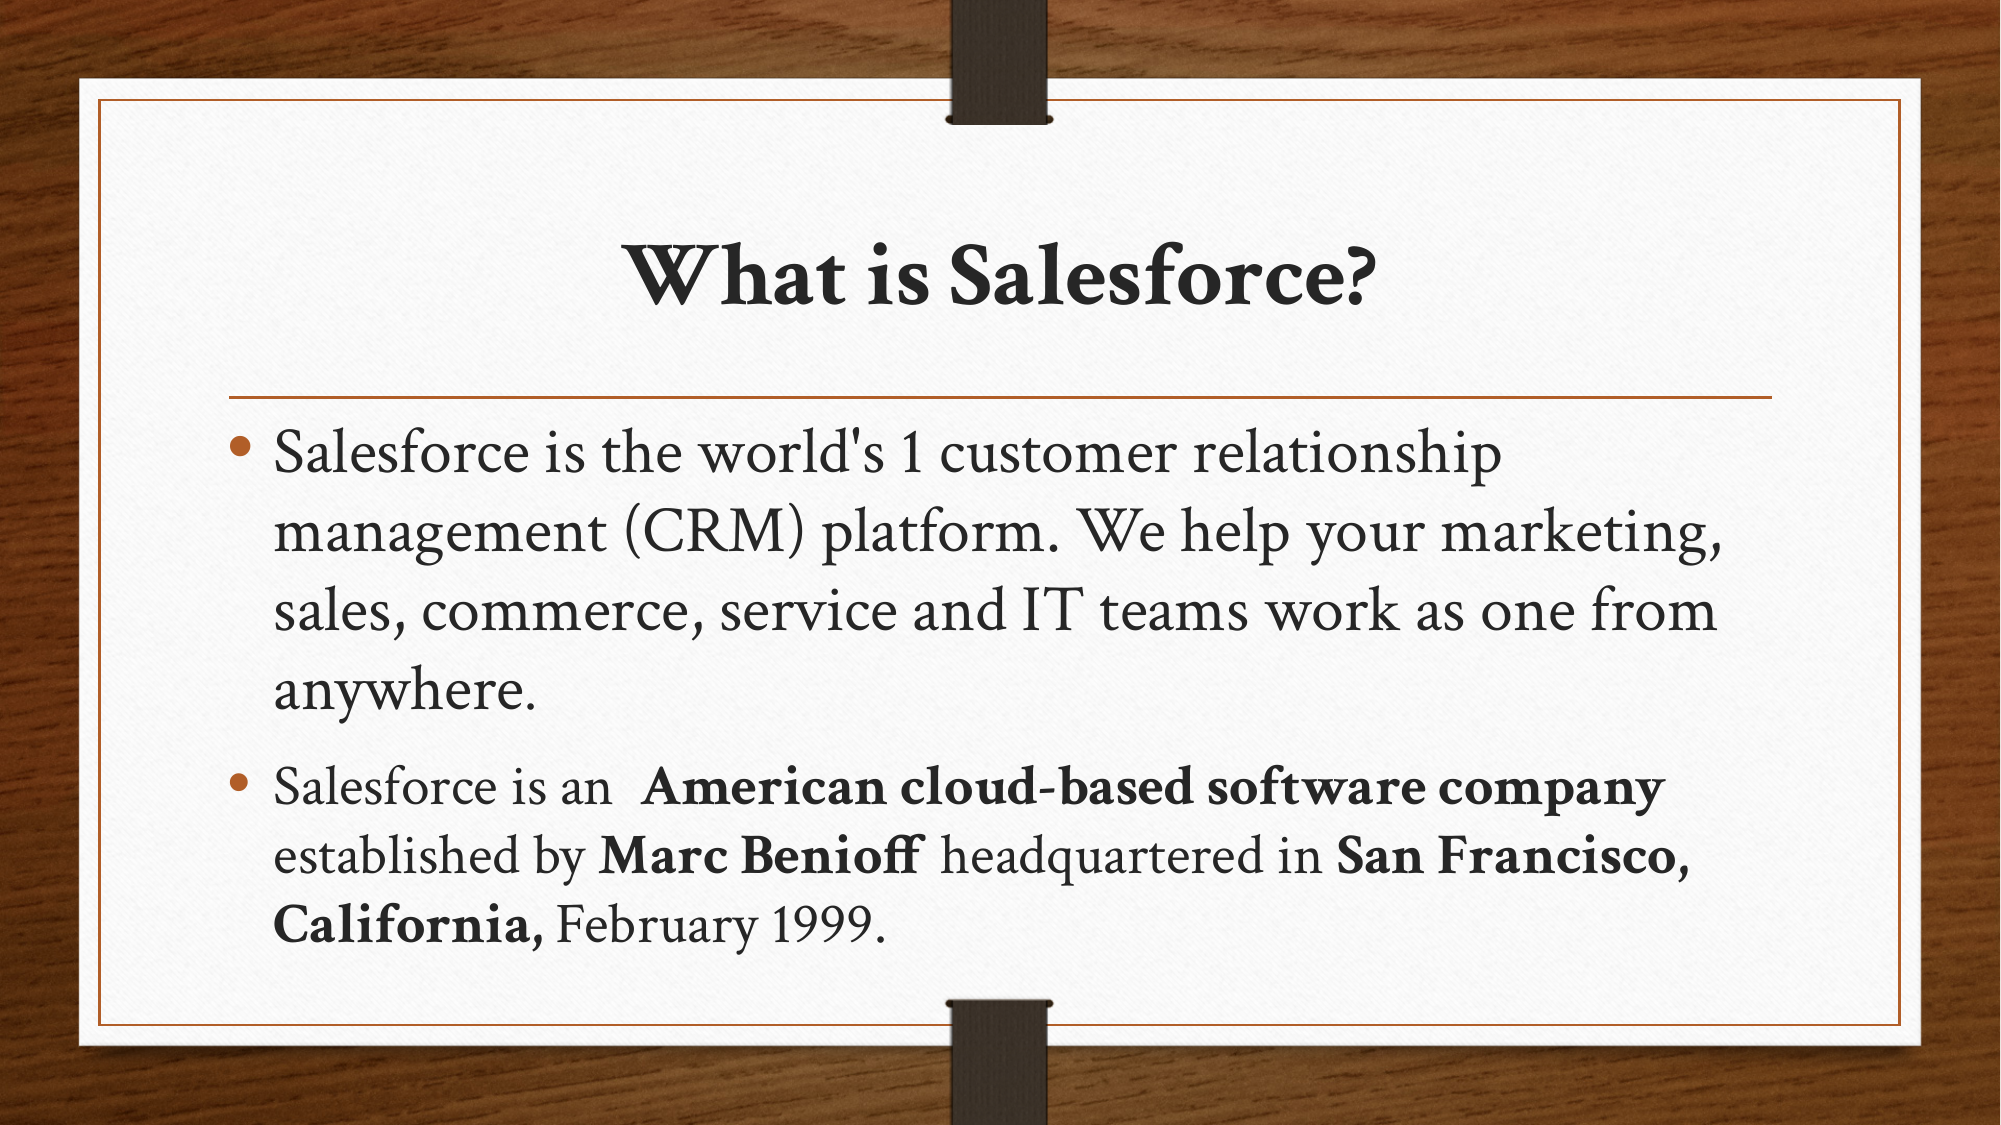

# What is Salesforce?
Salesforce is the world's 1 customer relationship management (CRM) platform. We help your marketing, sales, commerce, service and IT teams work as one from anywhere.
Salesforce is an  American cloud-based software company established by Marc Benioff headquartered in San Francisco, California, February 1999.